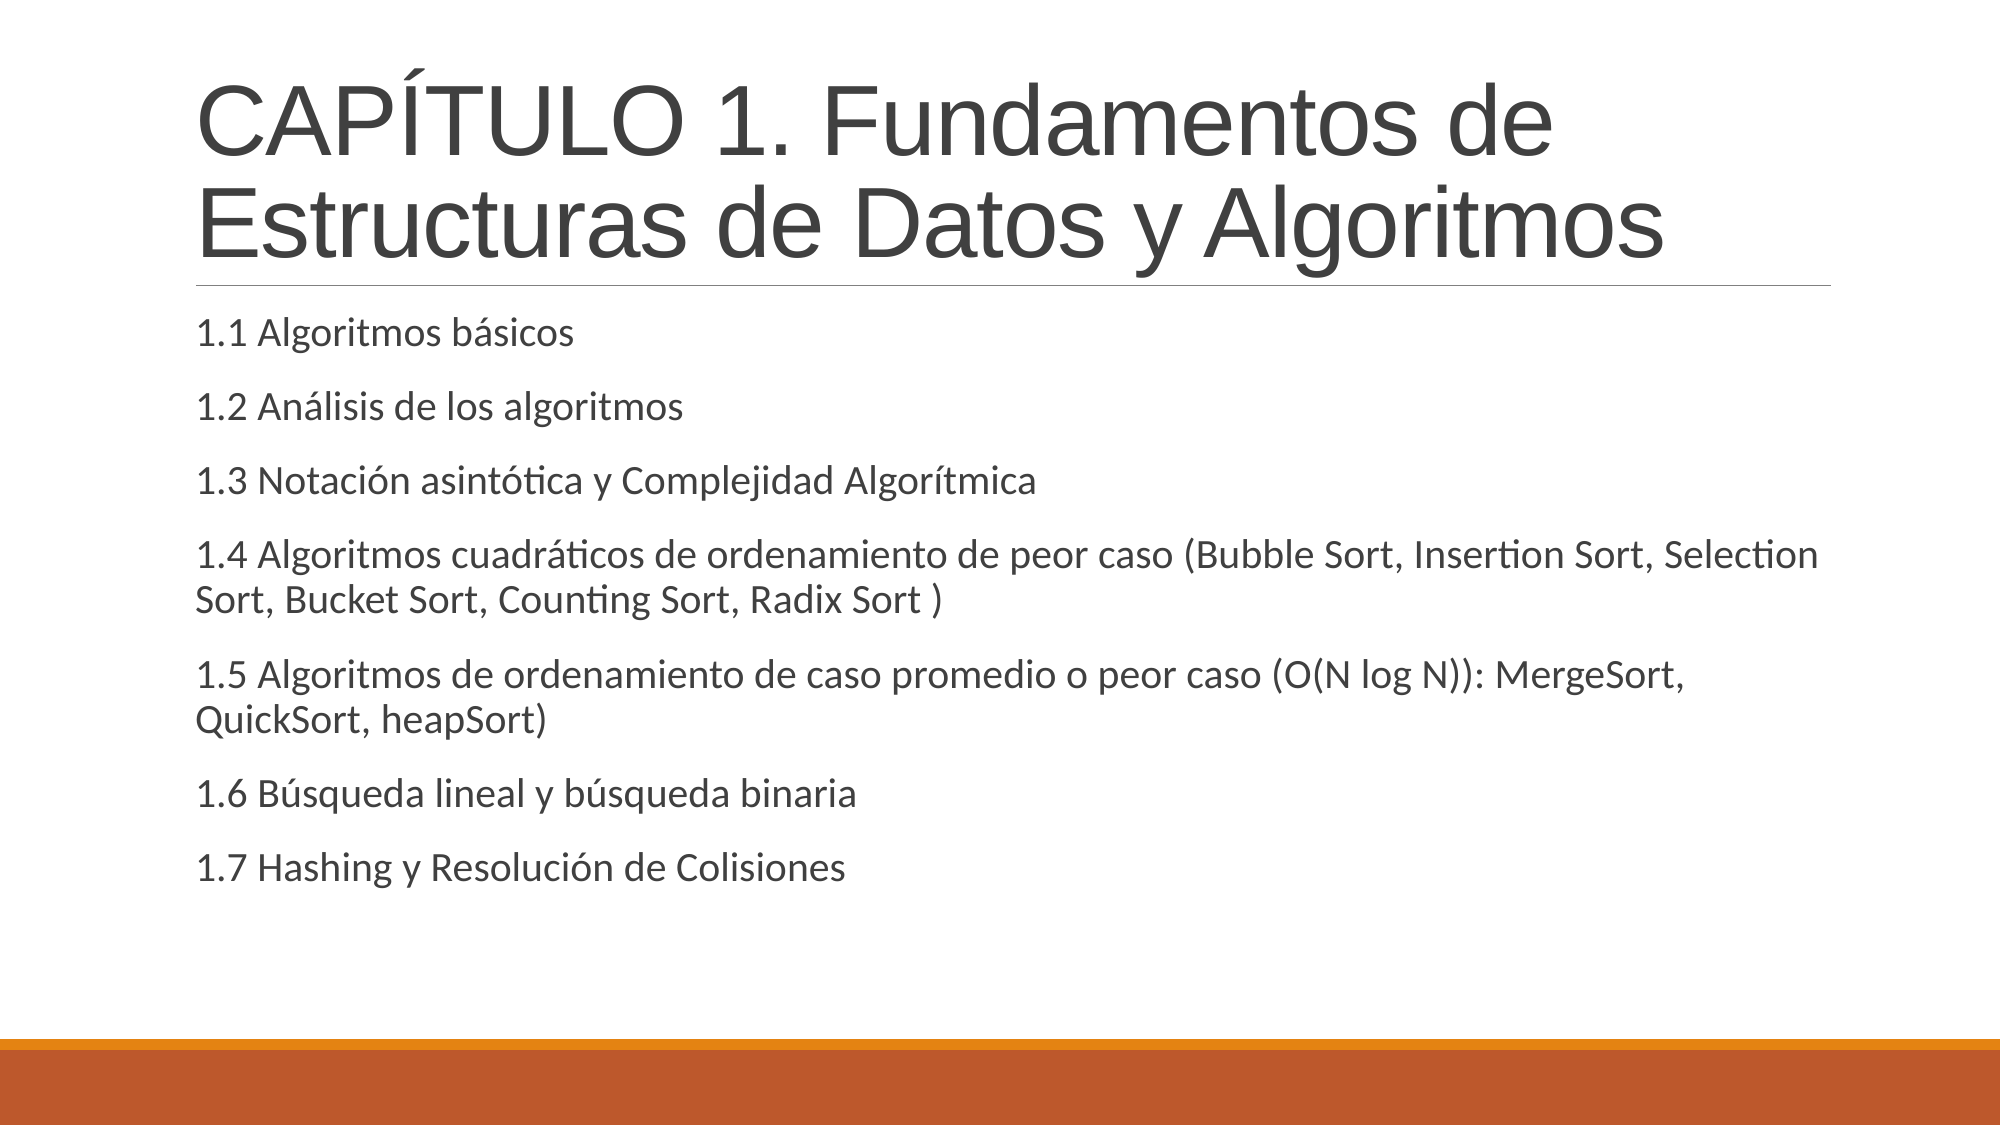

# CAPÍTULO 1. Fundamentos de Estructuras de Datos y Algoritmos
1.1 Algoritmos básicos
1.2 Análisis de los algoritmos
1.3 Notación asintótica y Complejidad Algorítmica
1.4 Algoritmos cuadráticos de ordenamiento de peor caso (Bubble Sort, Insertion Sort, Selection Sort, Bucket Sort, Counting Sort, Radix Sort )
1.5 Algoritmos de ordenamiento de caso promedio o peor caso (O(N log N)): MergeSort, QuickSort, heapSort)
1.6 Búsqueda lineal y búsqueda binaria
1.7 Hashing y Resolución de Colisiones